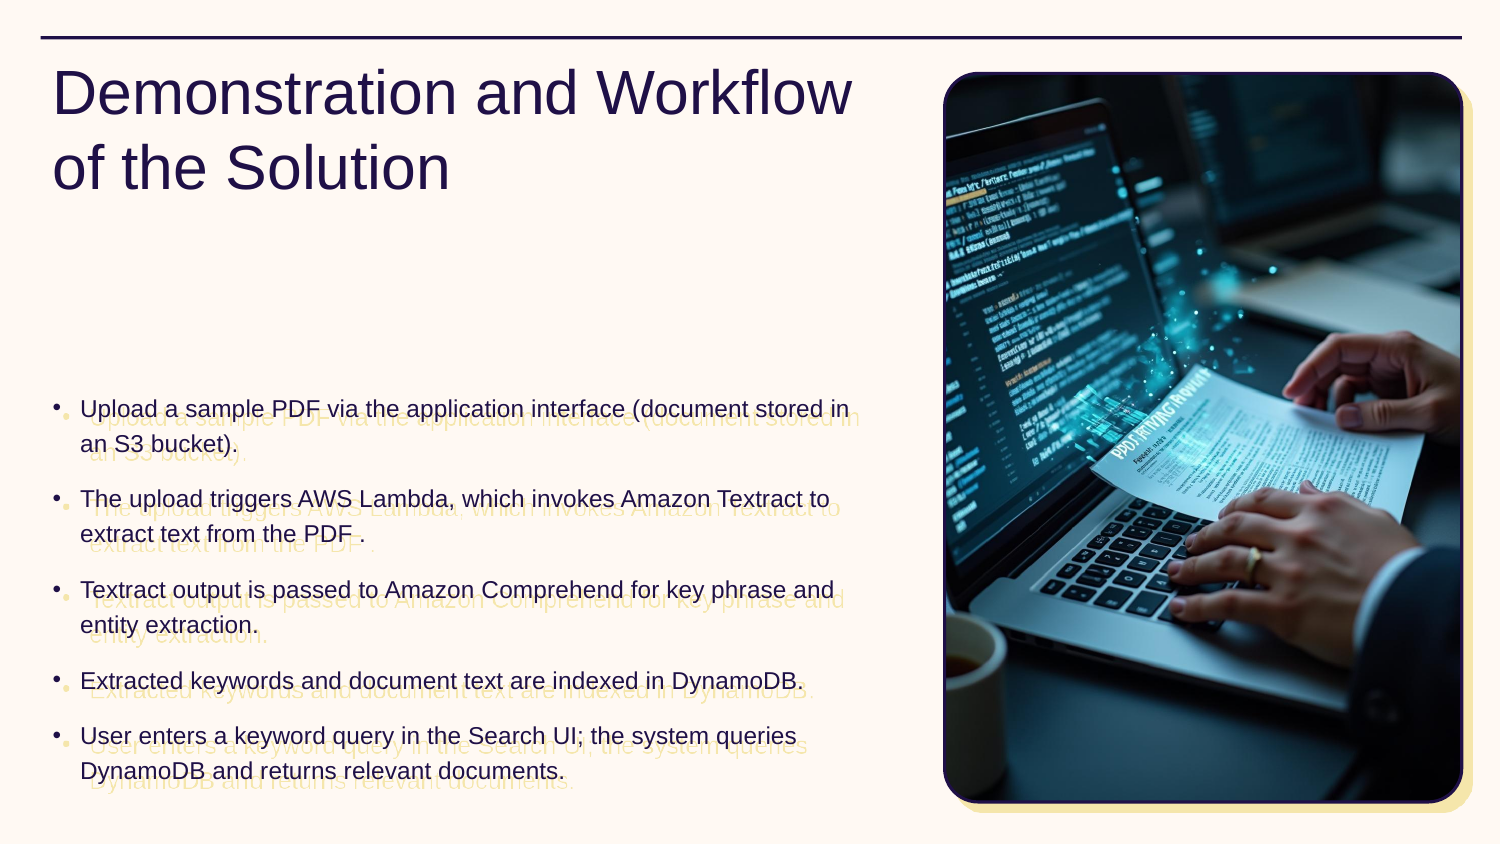

# Demonstration and Workflow of the Solution

Upload a sample PDF via the application interface (document stored in an S3 bucket).
The upload triggers AWS Lambda, which invokes Amazon Textract to extract text from the PDF .
Textract output is passed to Amazon Comprehend for key phrase and entity extraction.
Extracted keywords and document text are indexed in DynamoDB.
User enters a keyword query in the Search UI; the system queries DynamoDB and returns relevant documents.